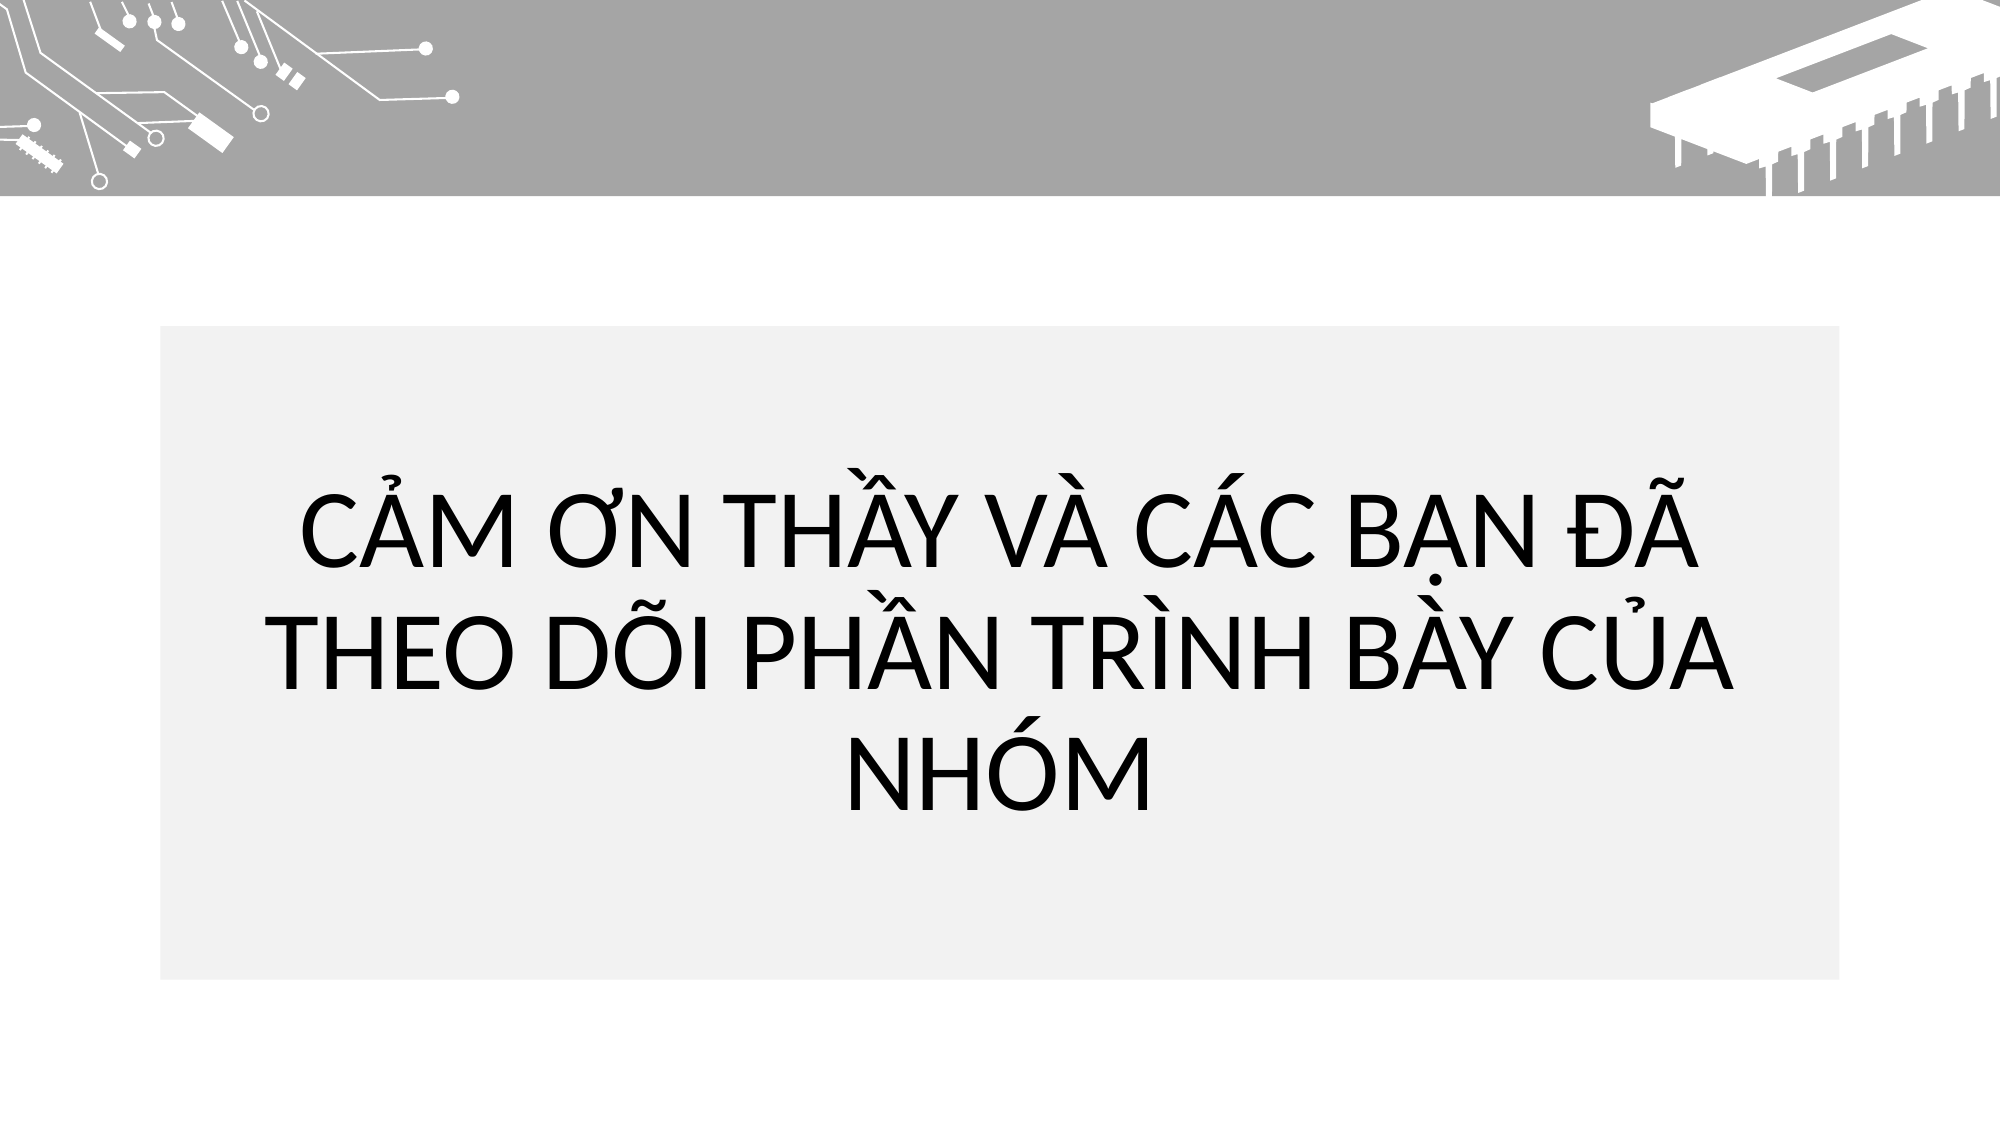

CẢM ƠN THẦY VÀ CÁC BẠN ĐÃ THEO DÕI PHẦN TRÌNH BÀY CỦA NHÓM